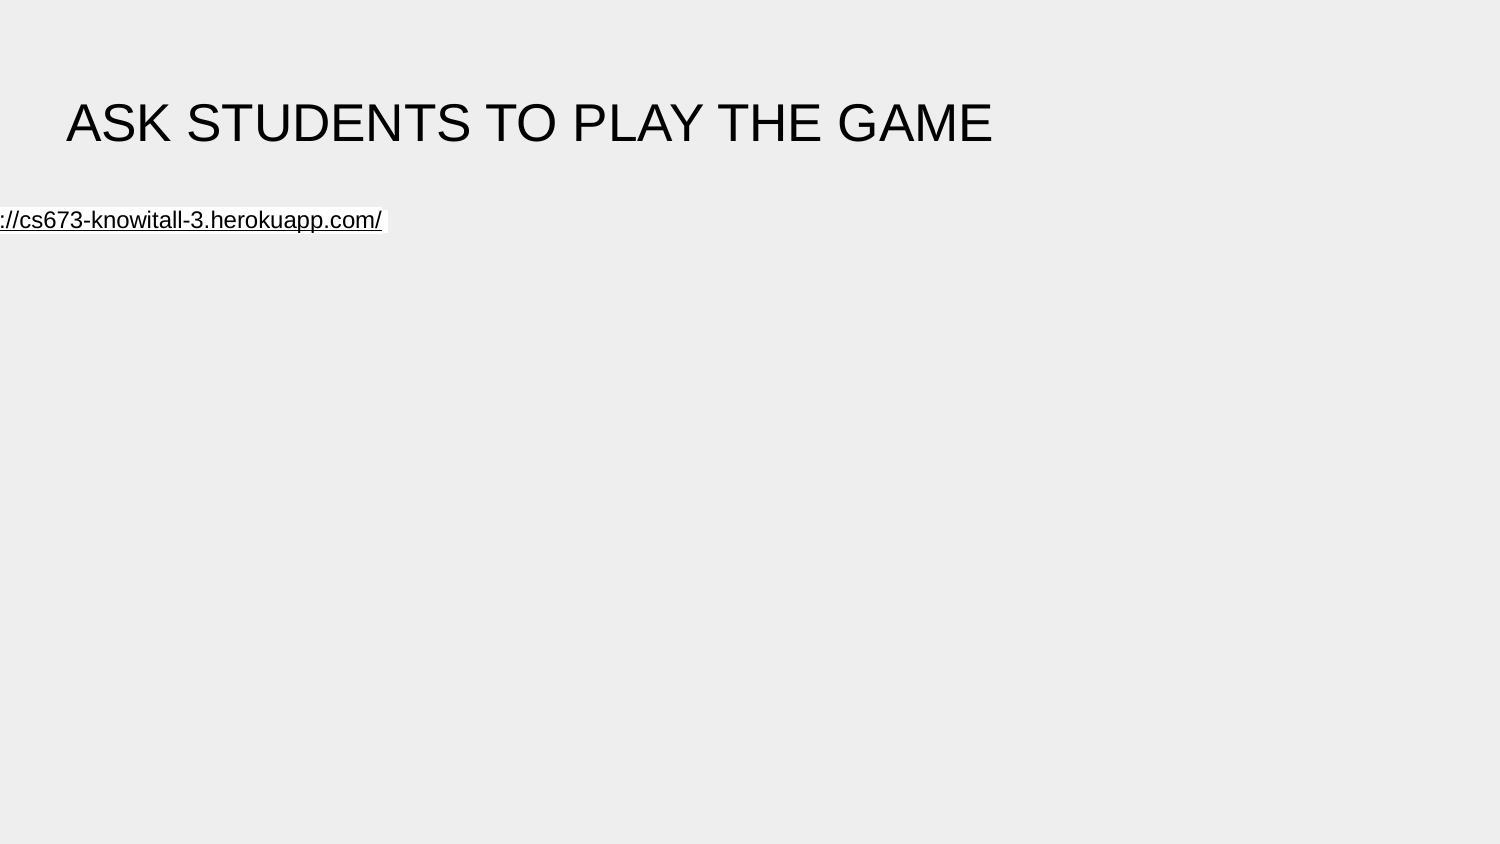

# ASK STUDENTS TO PLAY THE GAME
https://cs673-knowitall-3.herokuapp.com/